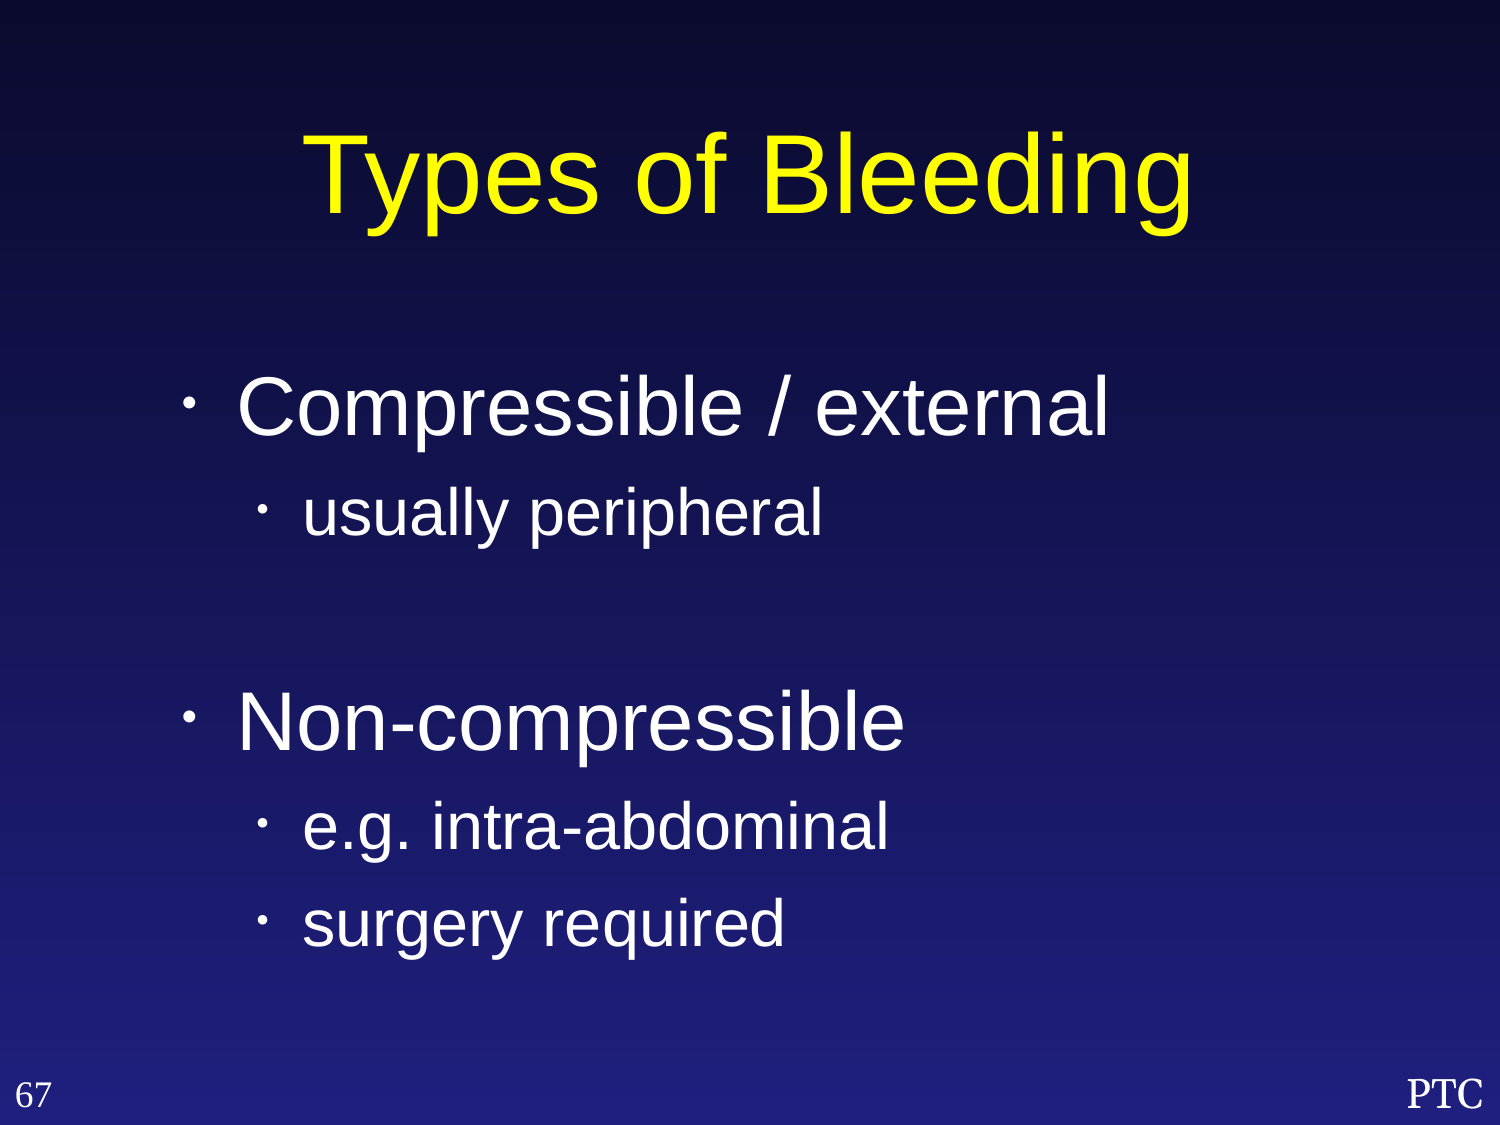

Types of Bleeding
Compressible / external
usually peripheral

Non-compressible
e.g. intra-abdominal
surgery required
67